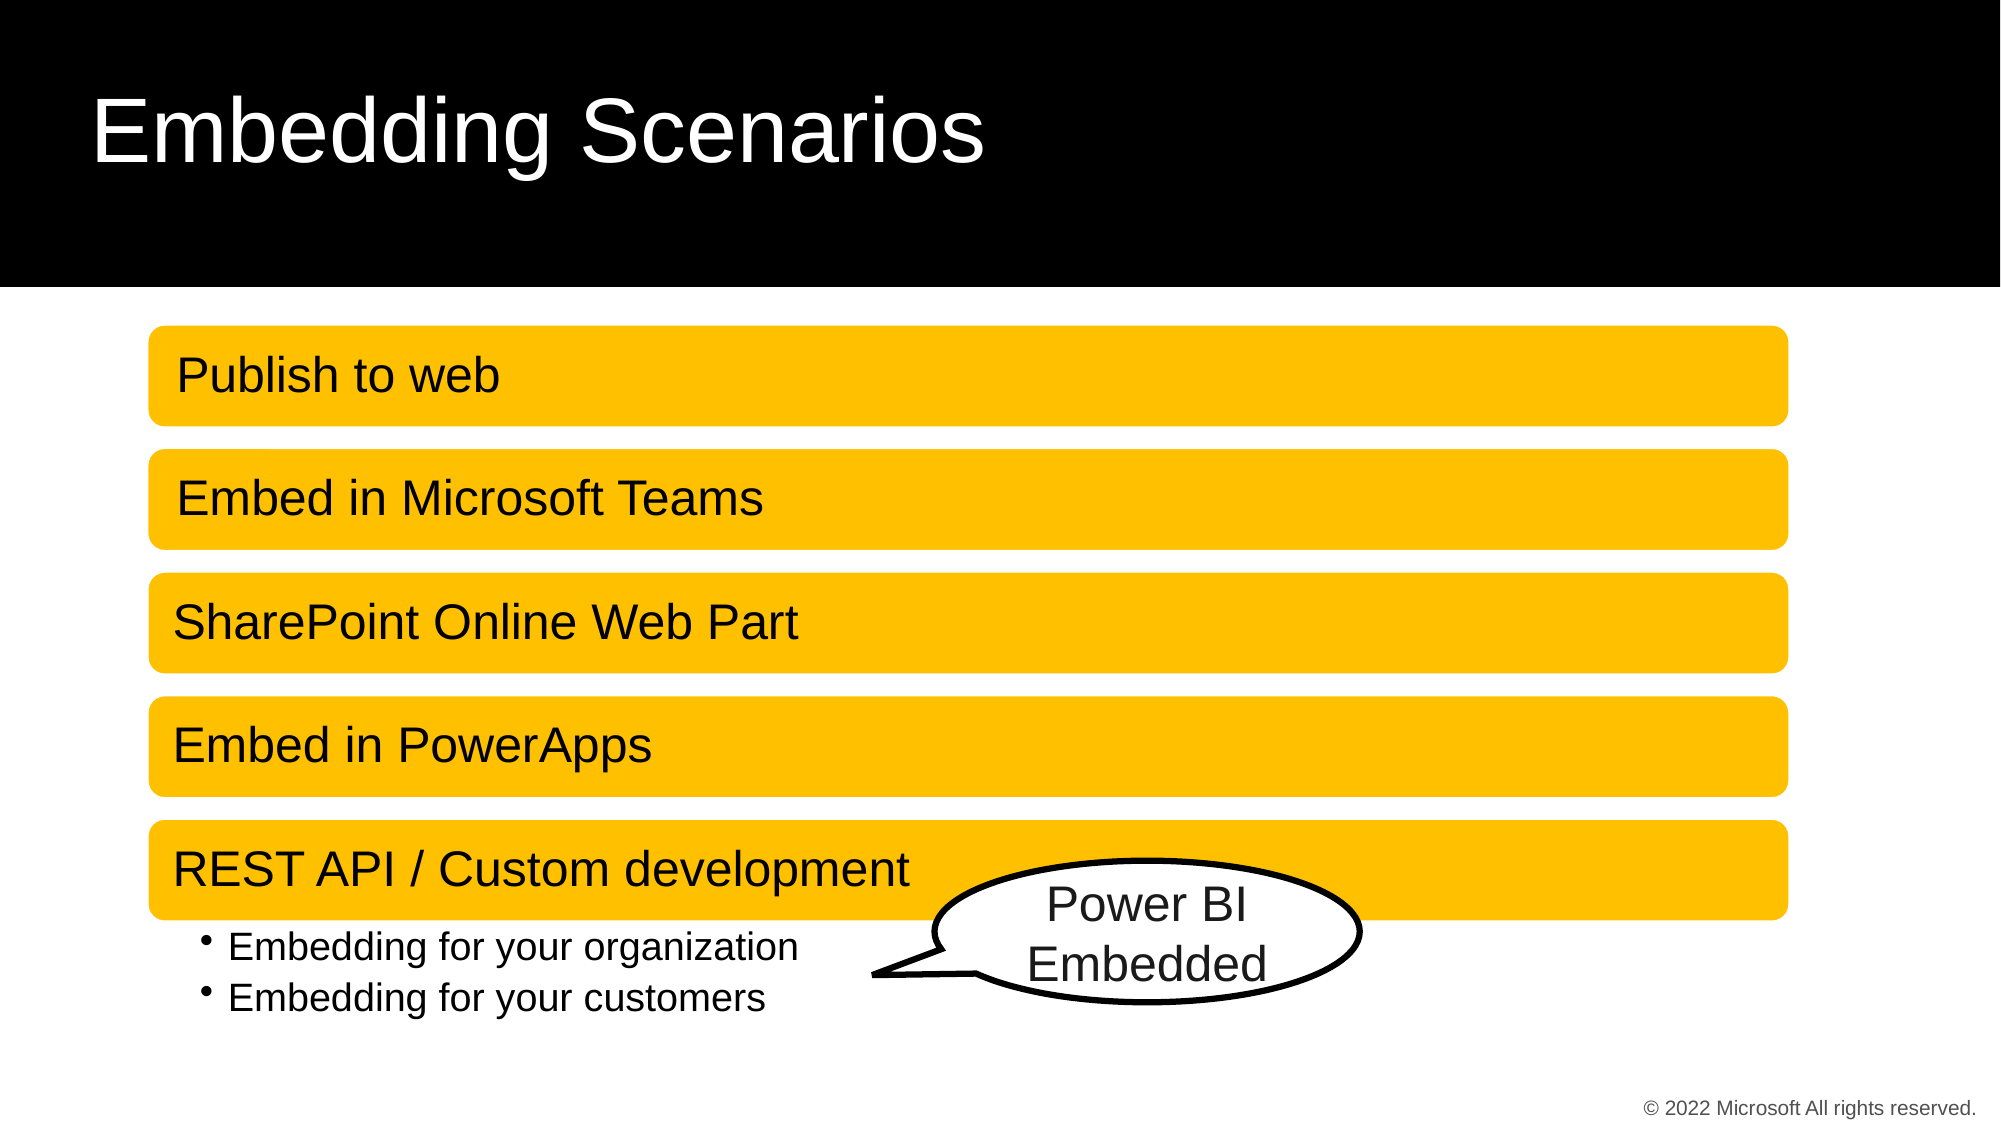

# Embedding Scenarios

Publish to web
Embed in Microsoft Teams
SharePoint Online Web Part
Embed in PowerApps
REST API / Custom development
Embedding for your organization
Embedding for your customers
Power BI Embedded
© 2022 Microsoft All rights reserved.